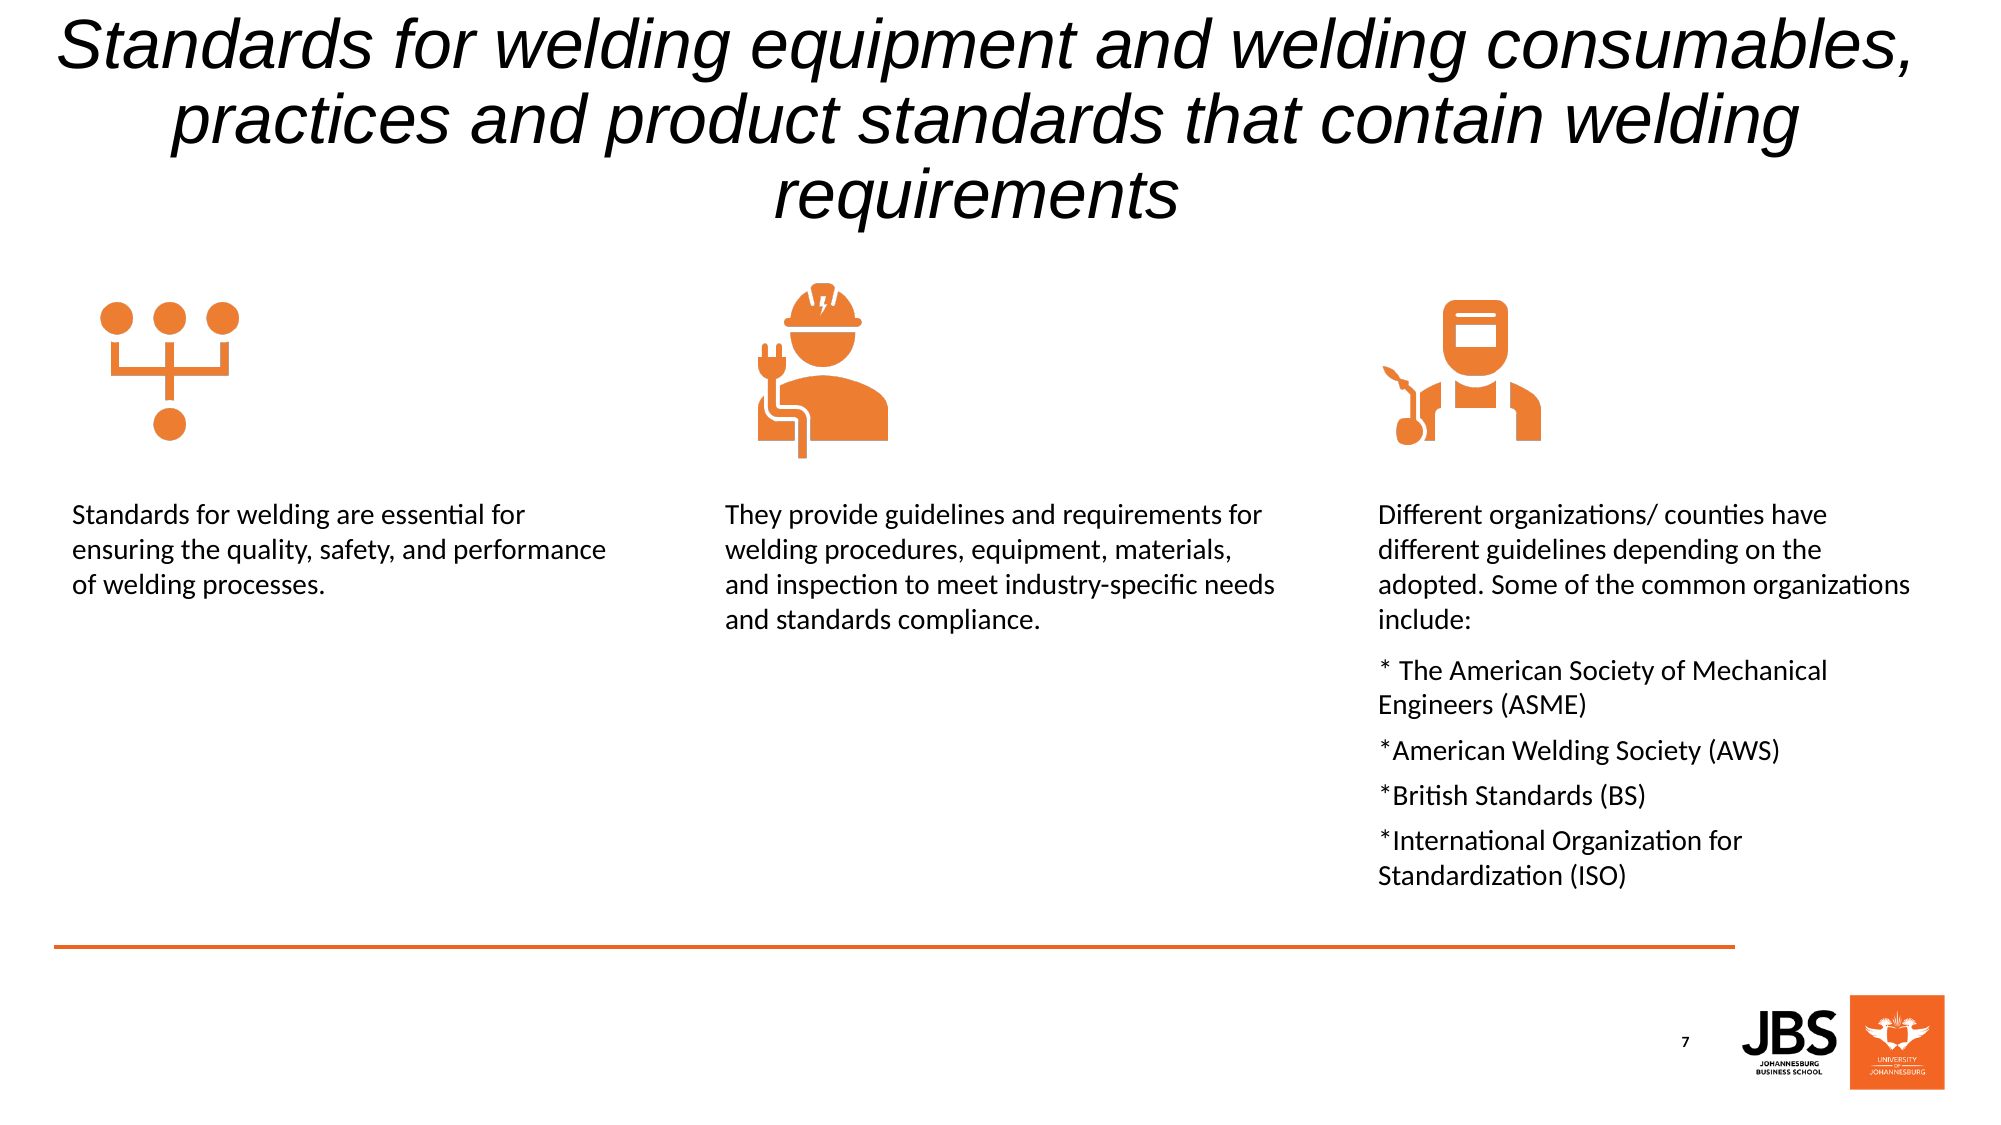

# Standards for welding equipment and welding consumables, practices and product standards that contain welding requirements
Standards for welding are essential for ensuring the quality, safety, and performance of welding processes.
They provide guidelines and requirements for welding procedures, equipment, materials, and inspection to meet industry-specific needs and standards compliance.
Different organizations/ counties have different guidelines depending on the adopted. Some of the common organizations include:
* The American Society of Mechanical Engineers (ASME)
*American Welding Society (AWS)
*British Standards (BS)
*International Organization for Standardization (ISO)